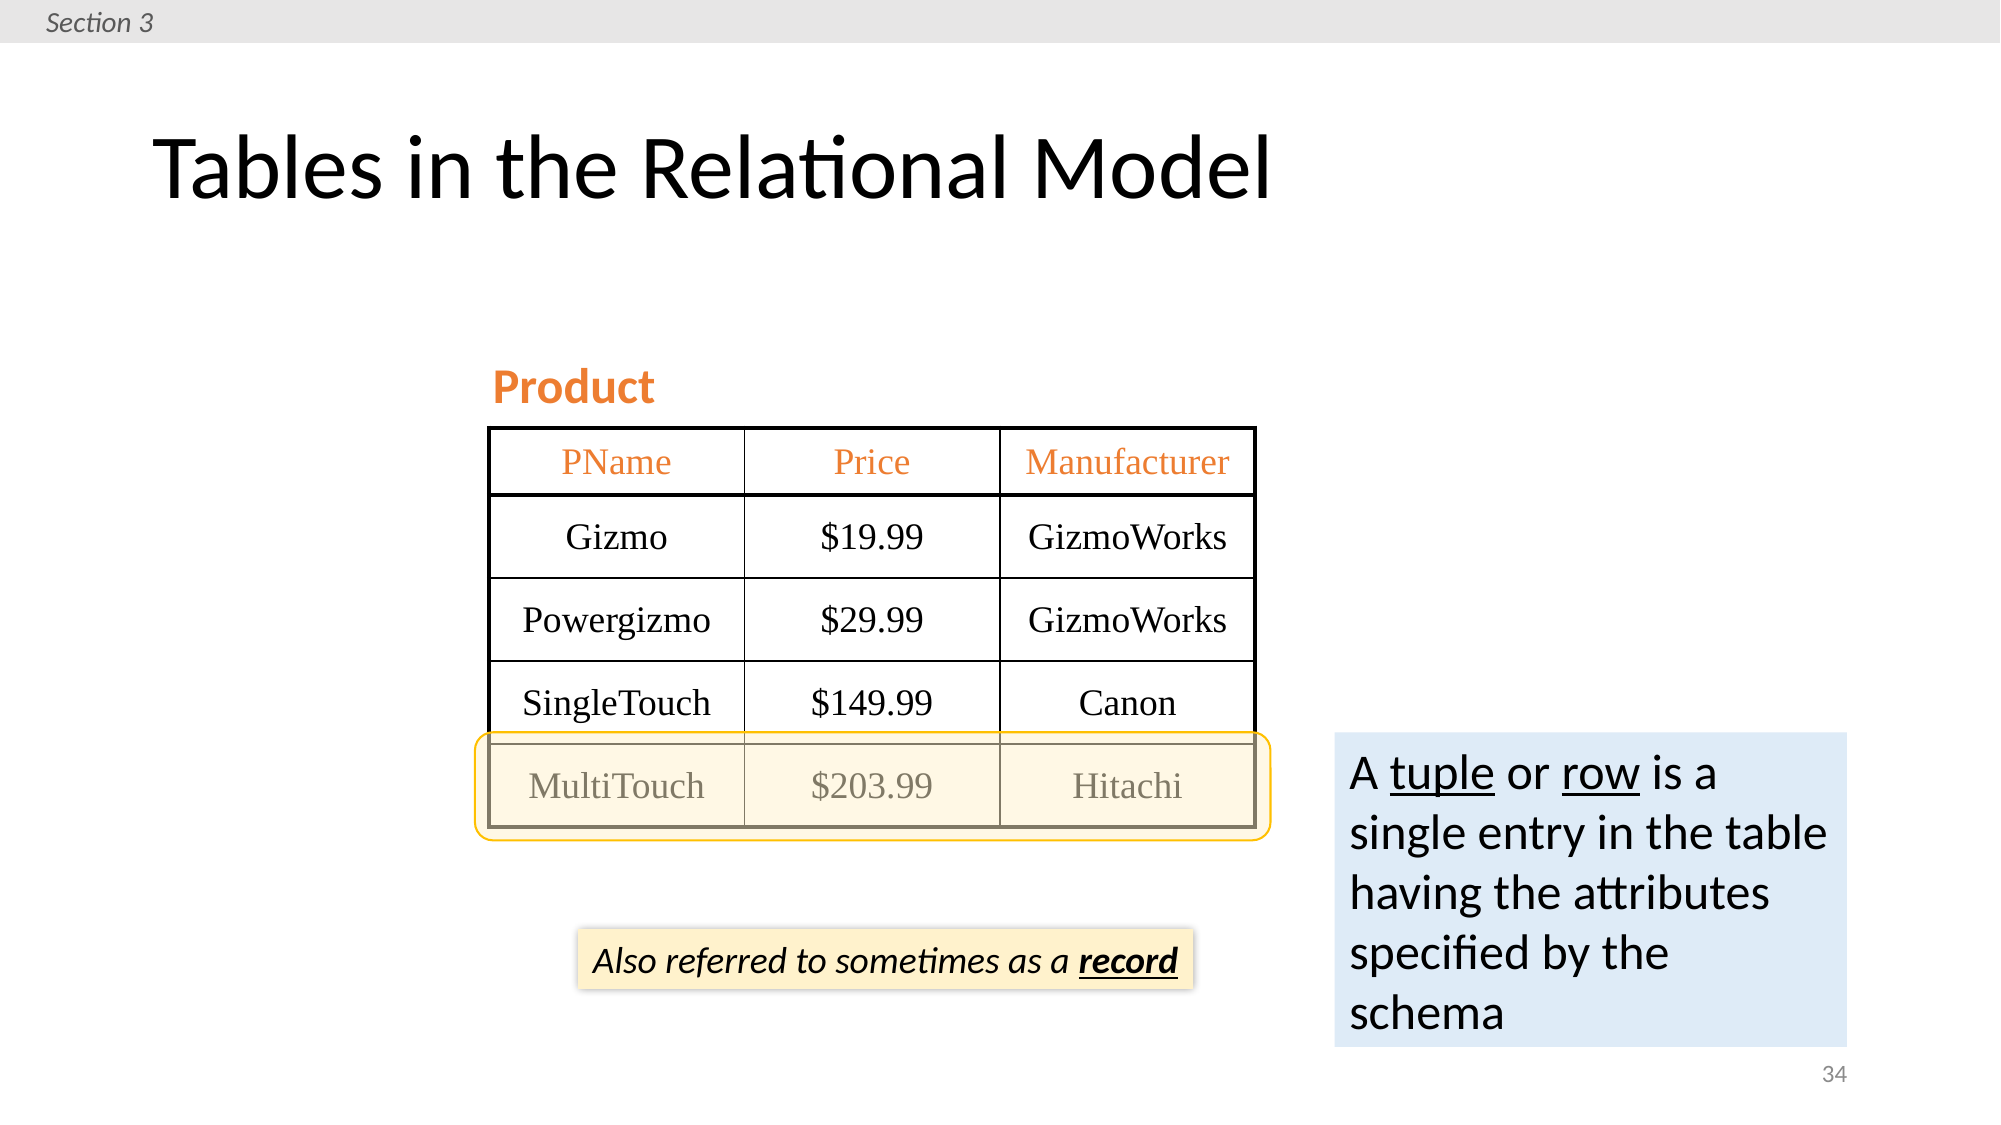

Section 3
# Tables in the Relational Model
Product
| PName | Price | Manufacturer |
| --- | --- | --- |
| Gizmo | $19.99 | GizmoWorks |
| Powergizmo | $29.99 | GizmoWorks |
| SingleTouch | $149.99 | Canon |
| MultiTouch | $203.99 | Hitachi |

A tuple or row is a single entry in the table having the attributes specified by the schema
Also referred to sometimes as a record
34